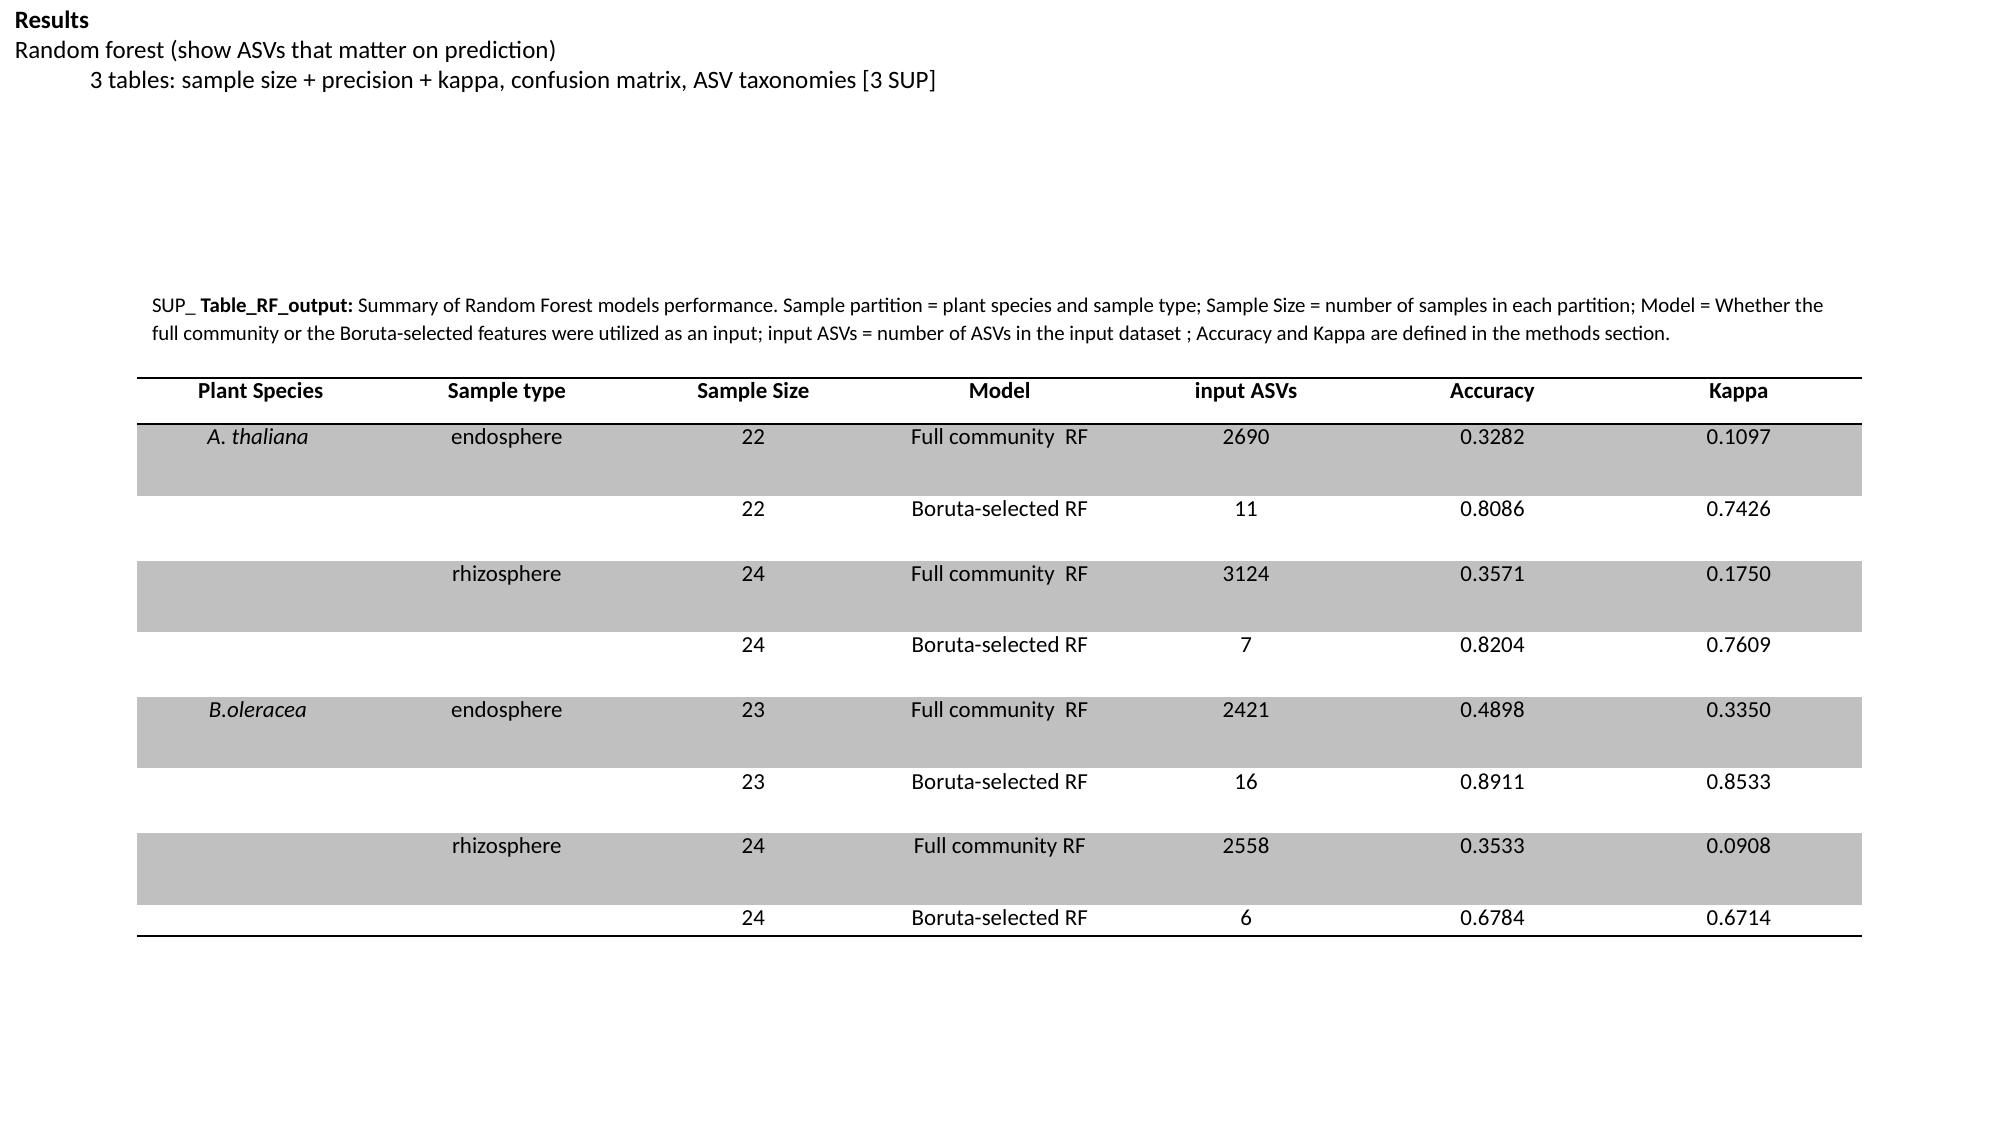

Results
Random forest (show ASVs that matter on prediction)
3 tables: sample size + precision + kappa, confusion matrix, ASV taxonomies [3 SUP]
SUP_ Table_RF_output: Summary of Random Forest models performance. Sample partition = plant species and sample type; Sample Size = number of samples in each partition; Model = Whether the full community or the Boruta-selected features were utilized as an input; input ASVs = number of ASVs in the input dataset ; Accuracy and Kappa are defined in the methods section.
| Plant Species | Sample type | Sample Size | Model | input ASVs | Accuracy | Kappa |
| --- | --- | --- | --- | --- | --- | --- |
| A. thaliana | endosphere | 22 | Full community RF | 2690 | 0.3282 | 0.1097 |
|  |  | 22 | Boruta-selected RF | 11 | 0.8086 | 0.7426 |
|  | rhizosphere | 24 | Full community RF | 3124 | 0.3571 | 0.1750 |
|  |  | 24 | Boruta-selected RF | 7 | 0.8204 | 0.7609 |
| B.oleracea | endosphere | 23 | Full community RF | 2421 | 0.4898 | 0.3350 |
|  |  | 23 | Boruta-selected RF | 16 | 0.8911 | 0.8533 |
|  | rhizosphere | 24 | Full community RF | 2558 | 0.3533 | 0.0908 |
|  |  | 24 | Boruta-selected RF | 6 | 0.6784 | 0.6714 |